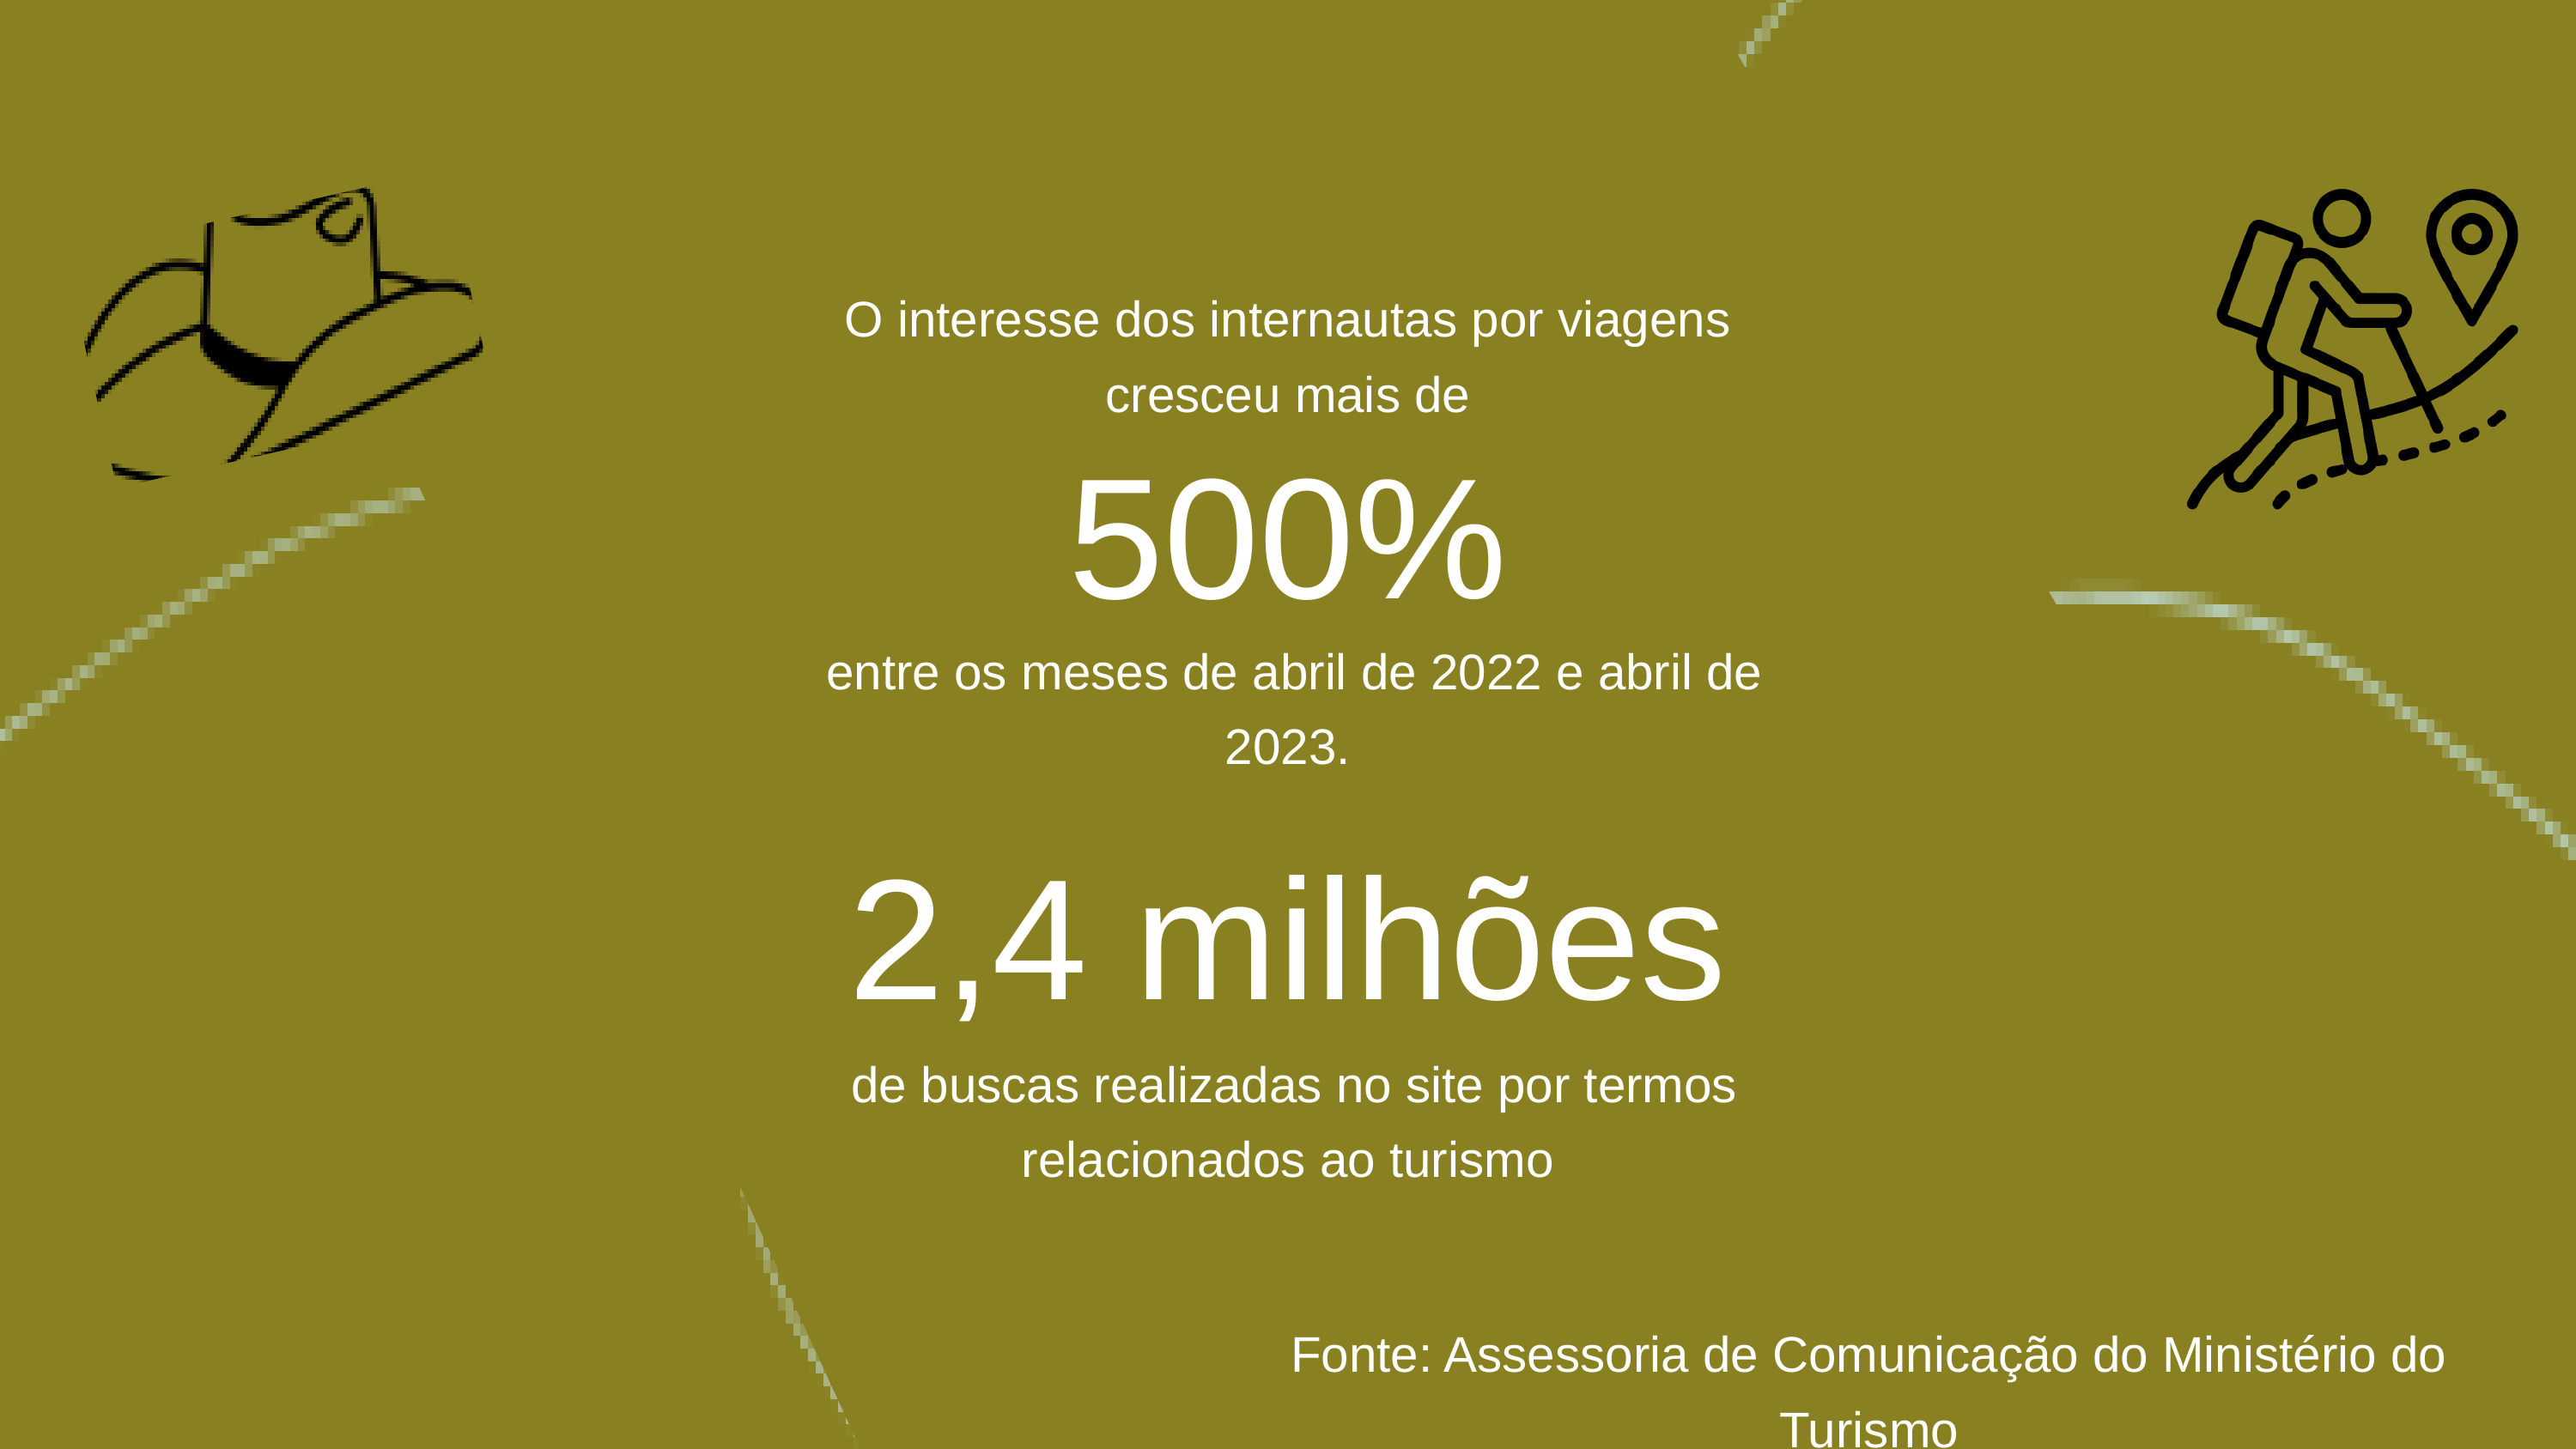

O interesse dos internautas por viagens cresceu mais de
500%
 entre os meses de abril de 2022 e abril de 2023.
2,4 milhões

 de buscas realizadas no site por termos relacionados ao turismo
Fonte: Assessoria de Comunicação do Ministério do Turismo